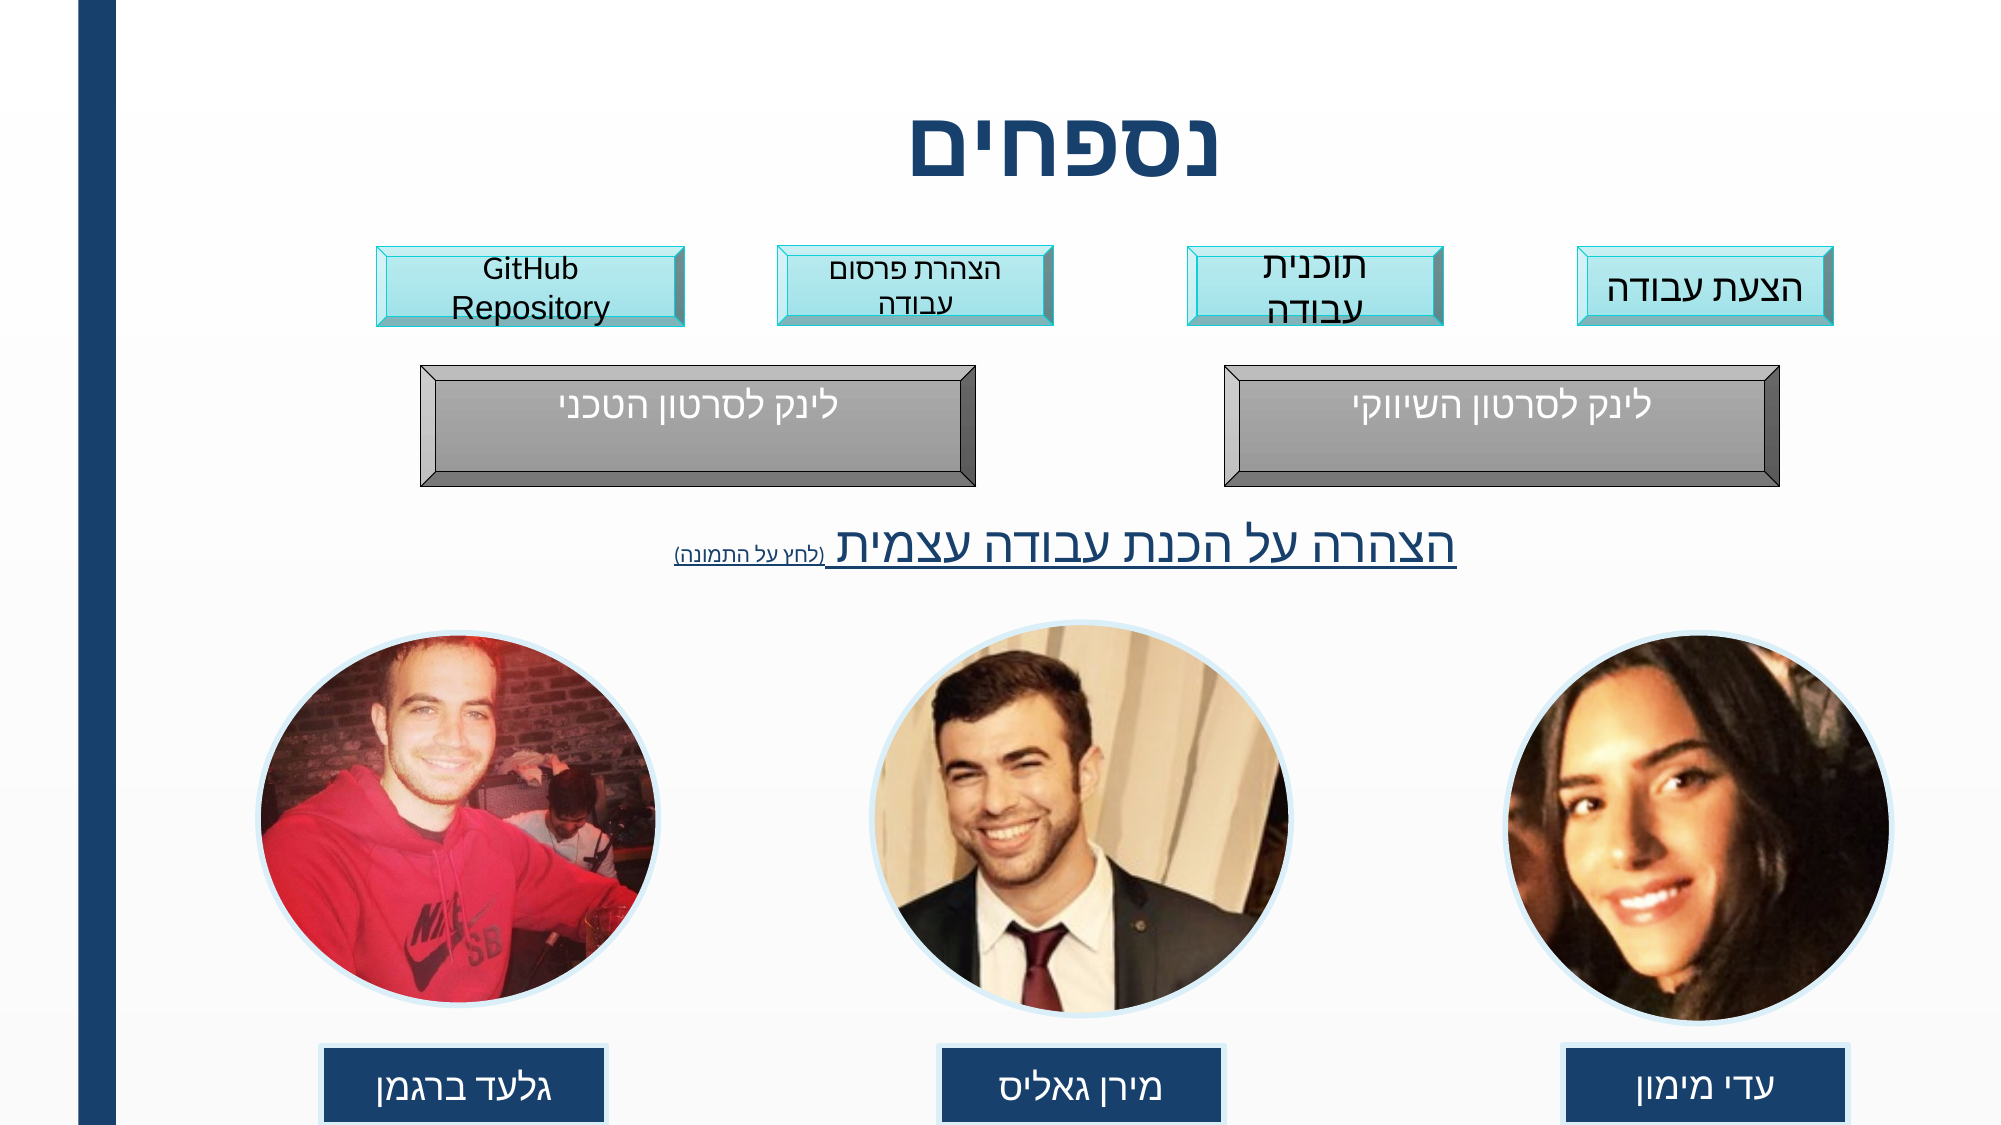

# נספחים
הצהרת פרסום עבודה
תוכנית עבודה
הצעת עבודה

GitHub Repository

לינק לסרטון הטכני
לינק לסרטון השיווקי
הצהרה על הכנת עבודה עצמית (לחץ על התמונה)

עדי מימון
גלעד ברגמן
מירן גאליס